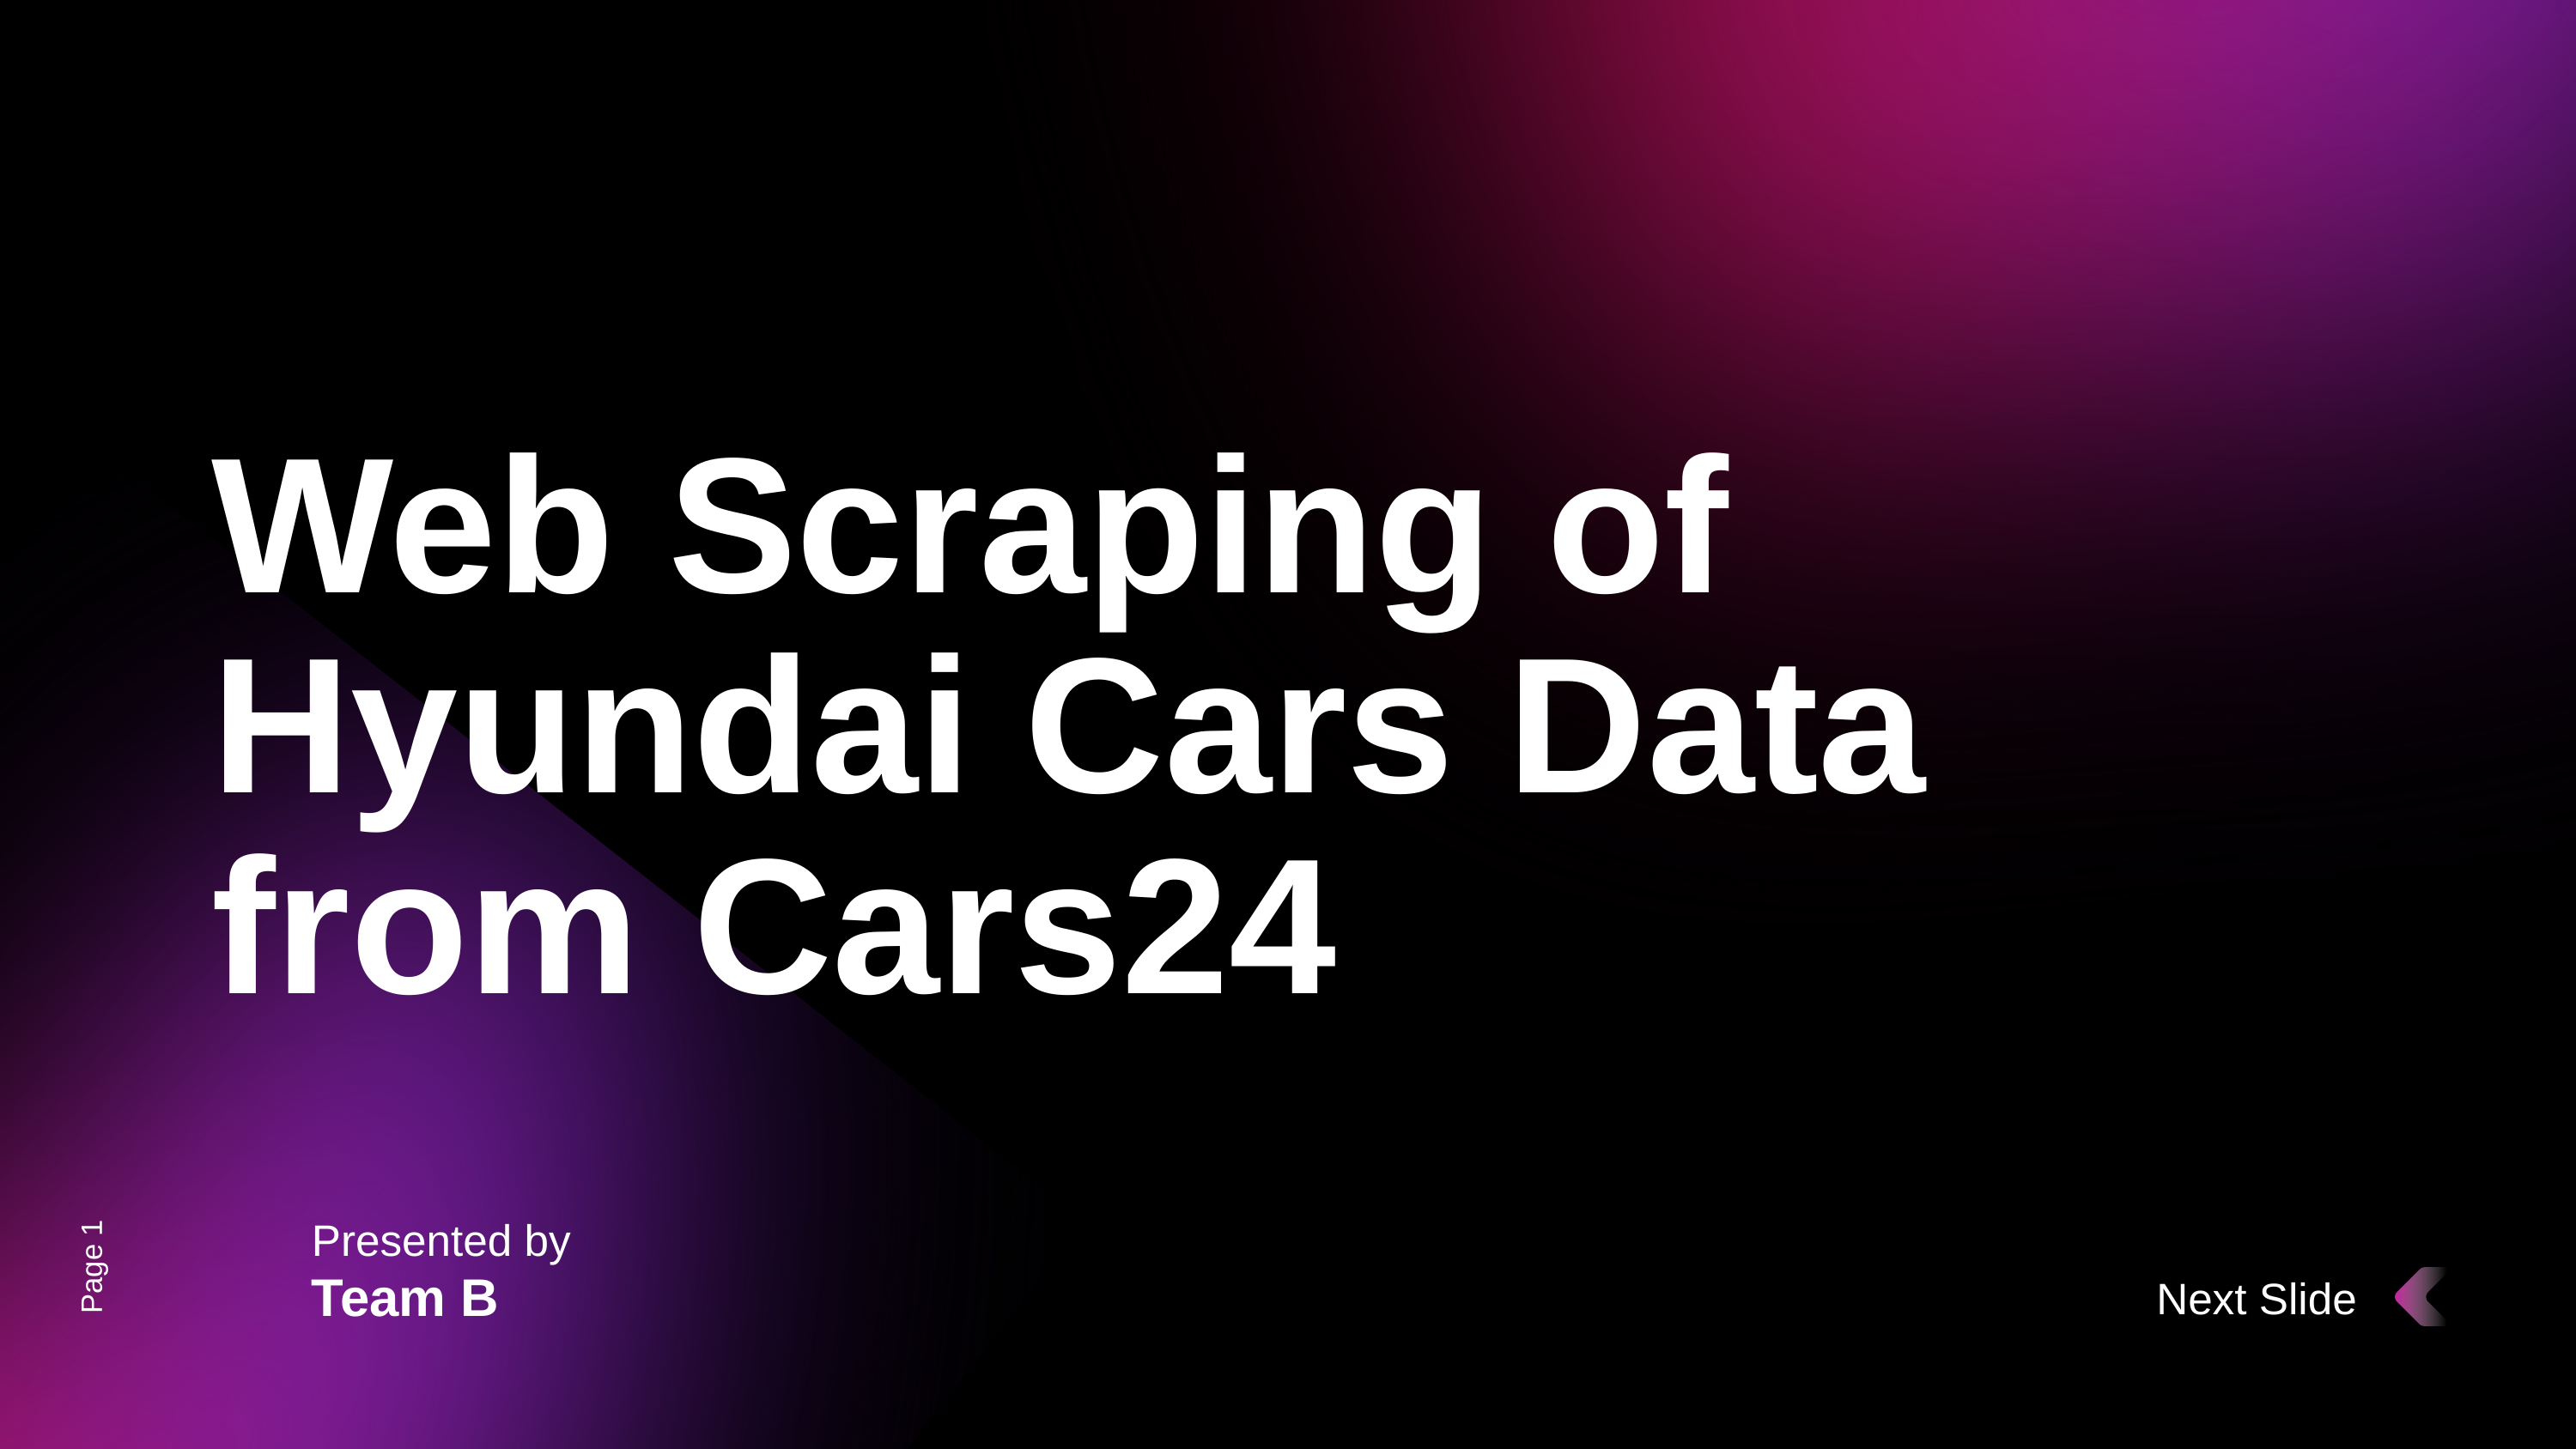

Web Scraping of Hyundai Cars Data from Cars24

Presented by
Page 1

Team B
Next Slide